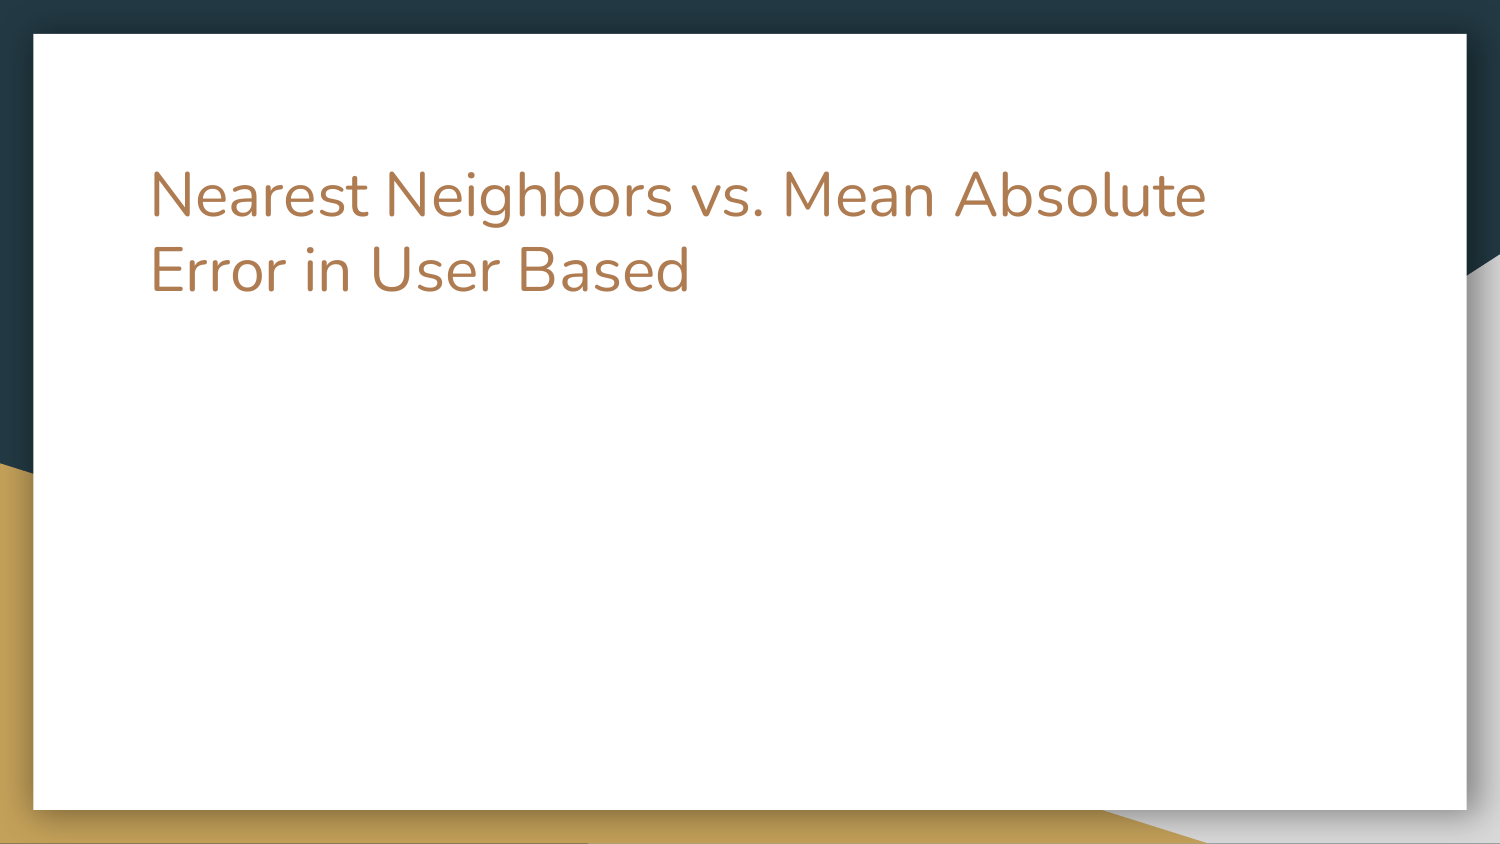

# Nearest Neighbors vs. Mean Absolute Error in User Based